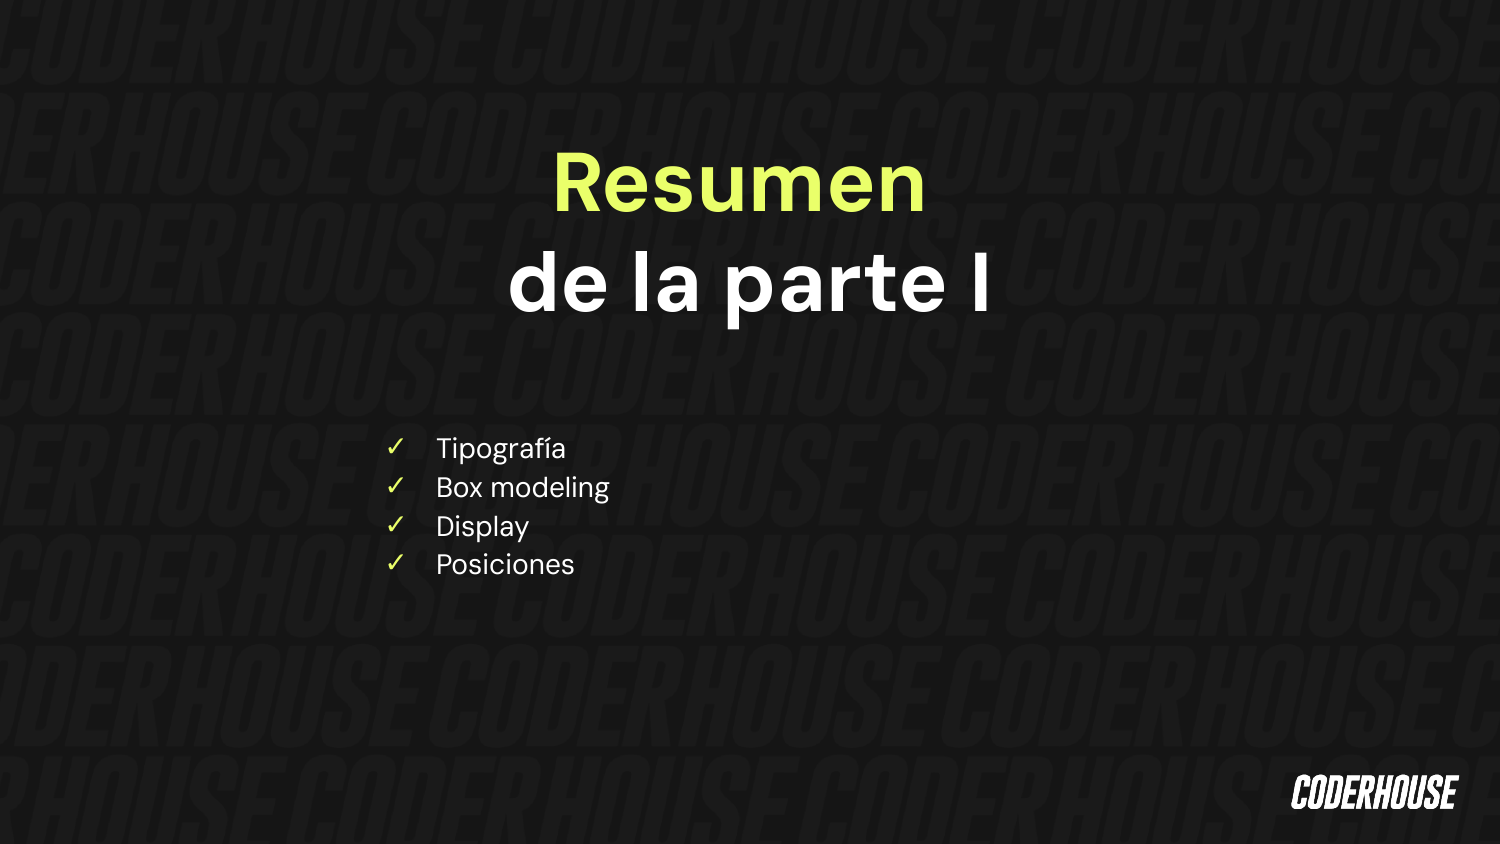

Resumen
de la parte I
Tipografía
Box modeling
Display
Posiciones